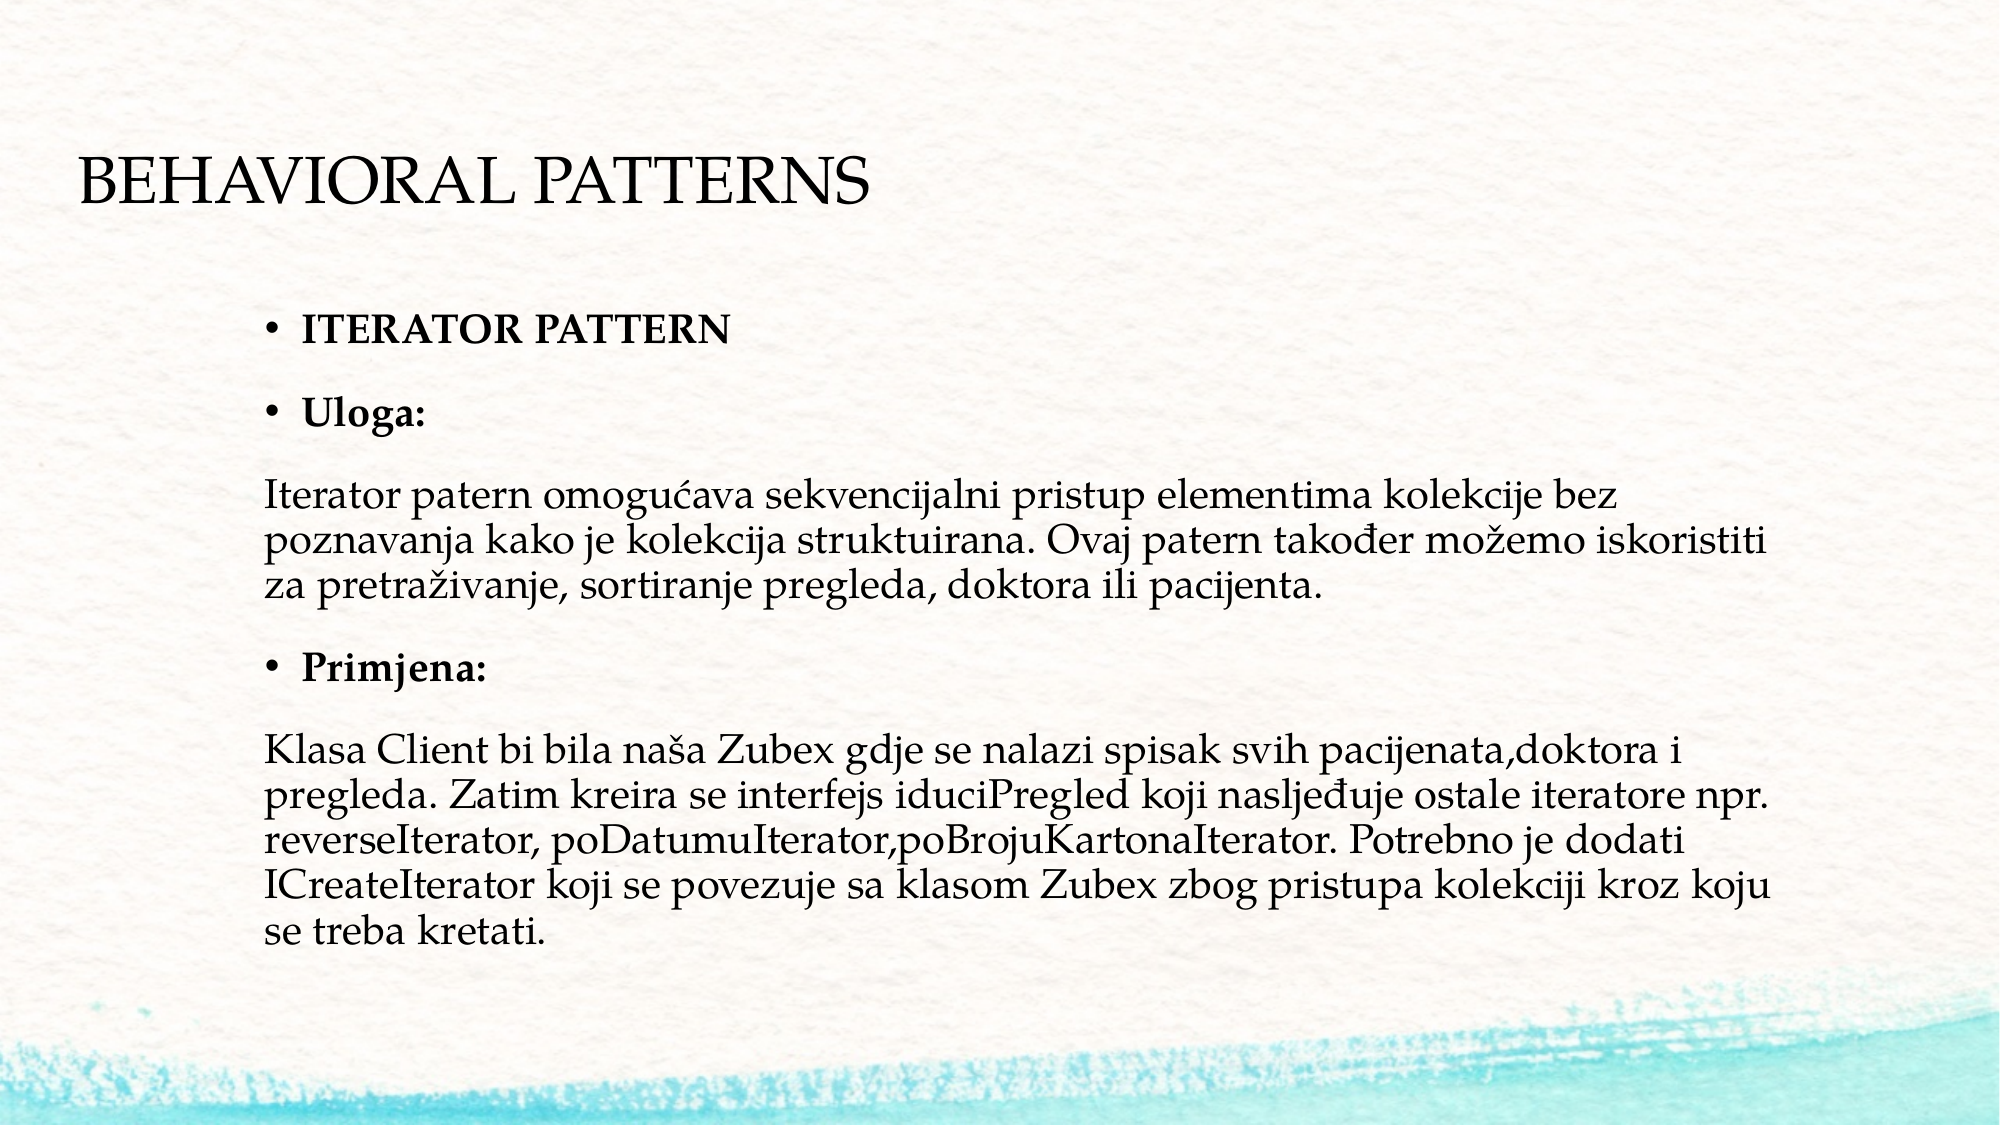

# BEHAVIORAL PATTERNS
ITERATOR PATTERN
Uloga:
Iterator patern omogućava sekvencijalni pristup elementima kolekcije bez poznavanja kako je kolekcija struktuirana. Ovaj patern također možemo iskoristiti za pretraživanje, sortiranje pregleda, doktora ili pacijenta.
Primjena:
Klasa Client bi bila naša Zubex gdje se nalazi spisak svih pacijenata,doktora i pregleda. Zatim kreira se interfejs iduciPregled koji nasljeđuje ostale iteratore npr. reverseIterator, poDatumuIterator,poBrojuKartonaIterator. Potrebno je dodati ICreateIterator koji se povezuje sa klasom Zubex zbog pristupa kolekciji kroz koju se treba kretati.